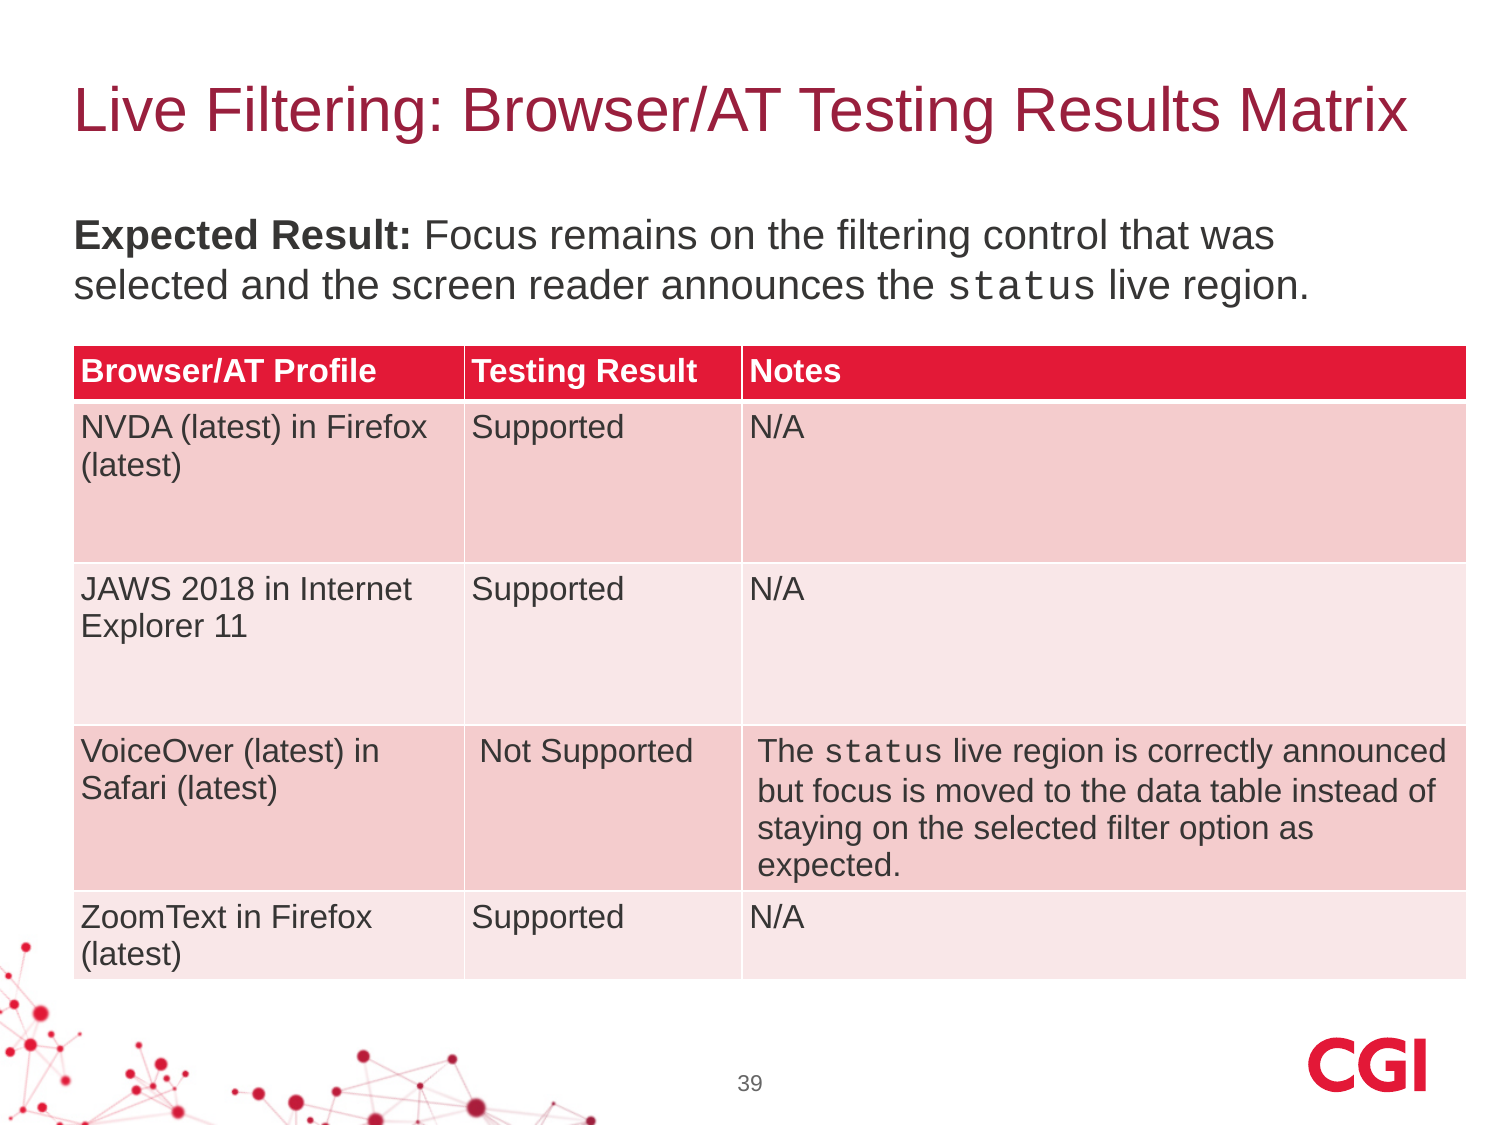

# Live Filtering: Browser/AT Testing Results Matrix
Expected Result: Focus remains on the filtering control that was selected and the screen reader announces the status live region.
| Browser/AT Profile | Testing Result | Notes |
| --- | --- | --- |
| NVDA (latest) in Firefox (latest) | Supported | N/A |
| JAWS 2018 in Internet Explorer 11 | Supported | N/A |
| VoiceOver (latest) in Safari (latest) | Not Supported | The status live region is correctly announced but focus is moved to the data table instead of staying on the selected filter option as expected. |
| ZoomText in Firefox (latest) | Supported | N/A |
39